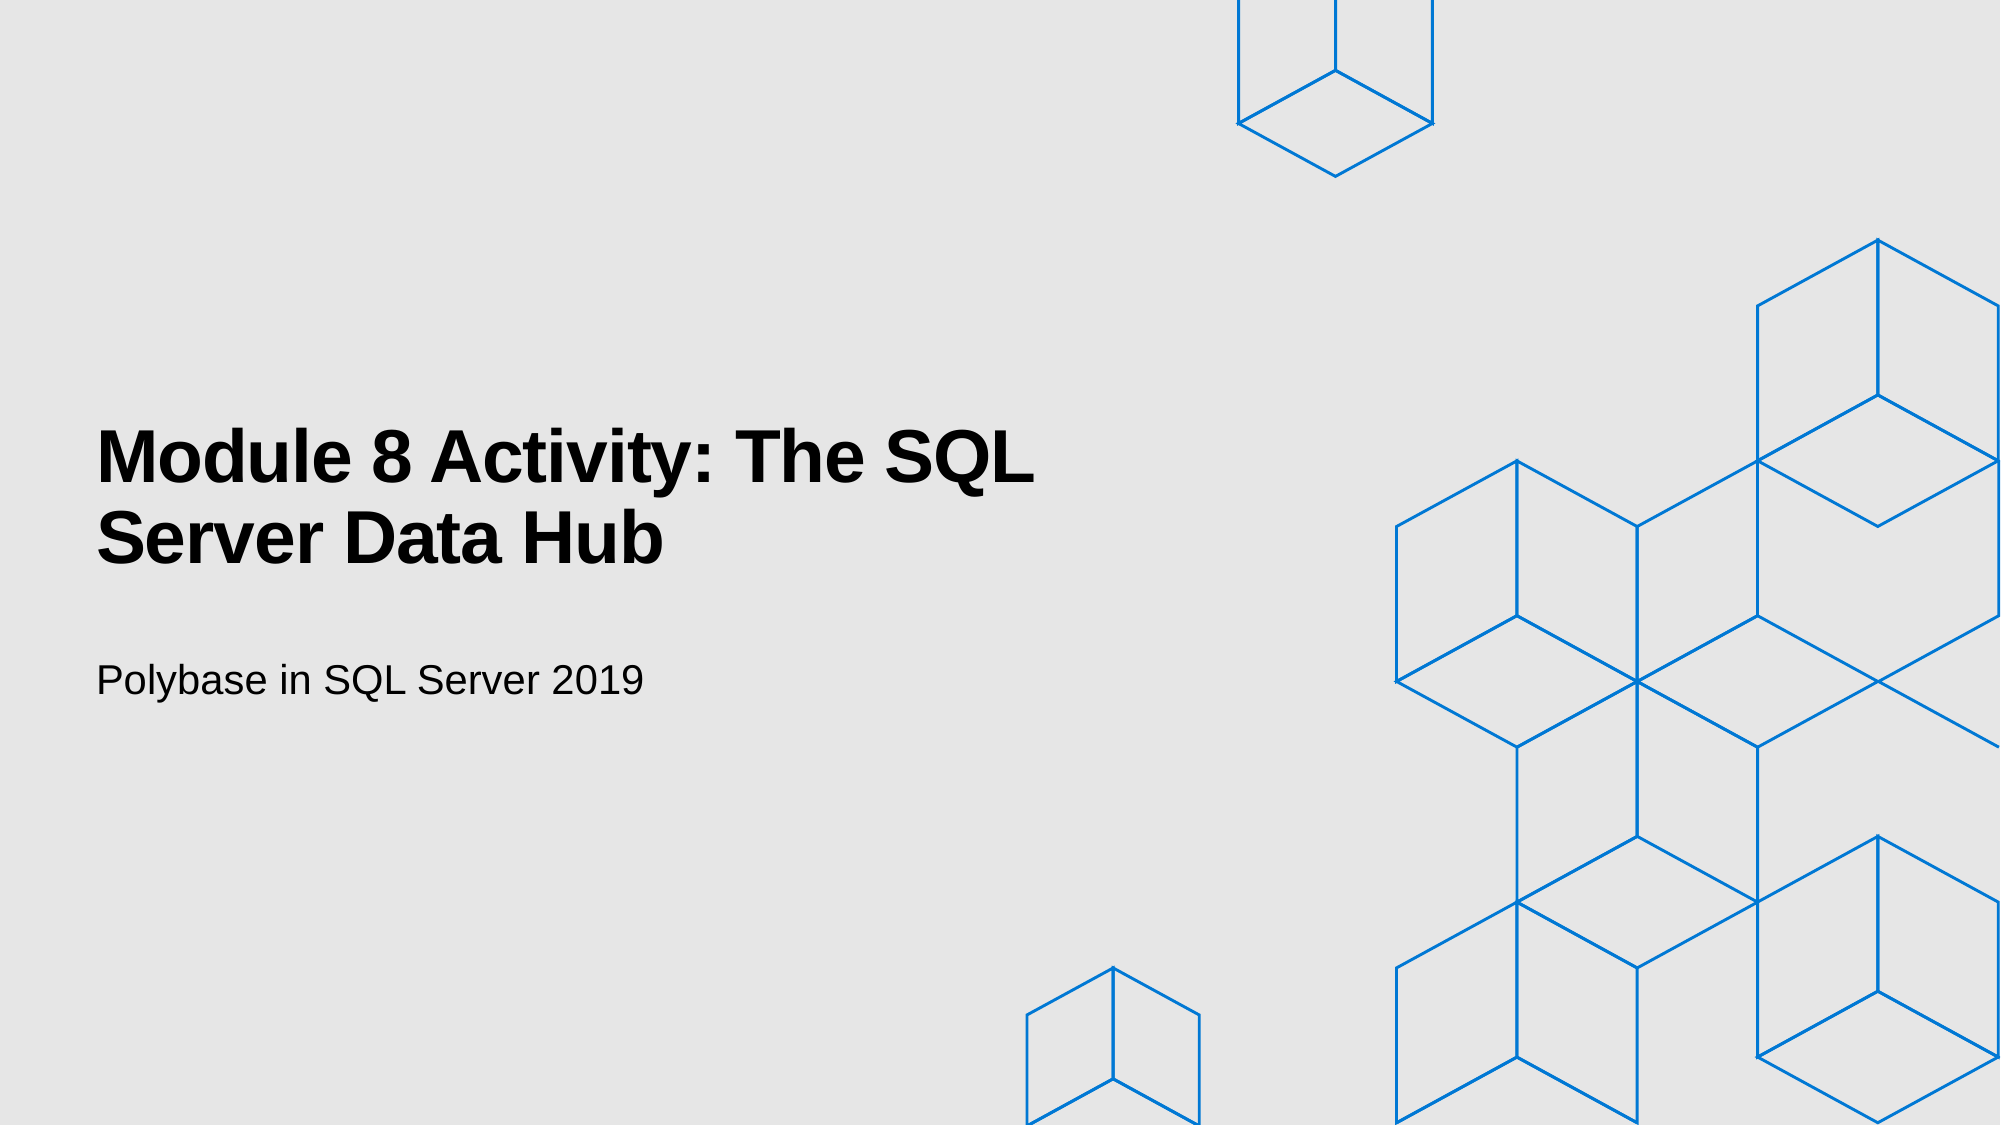

# Module 8 Activity: The SQL Server Data Hub
Polybase in SQL Server 2019